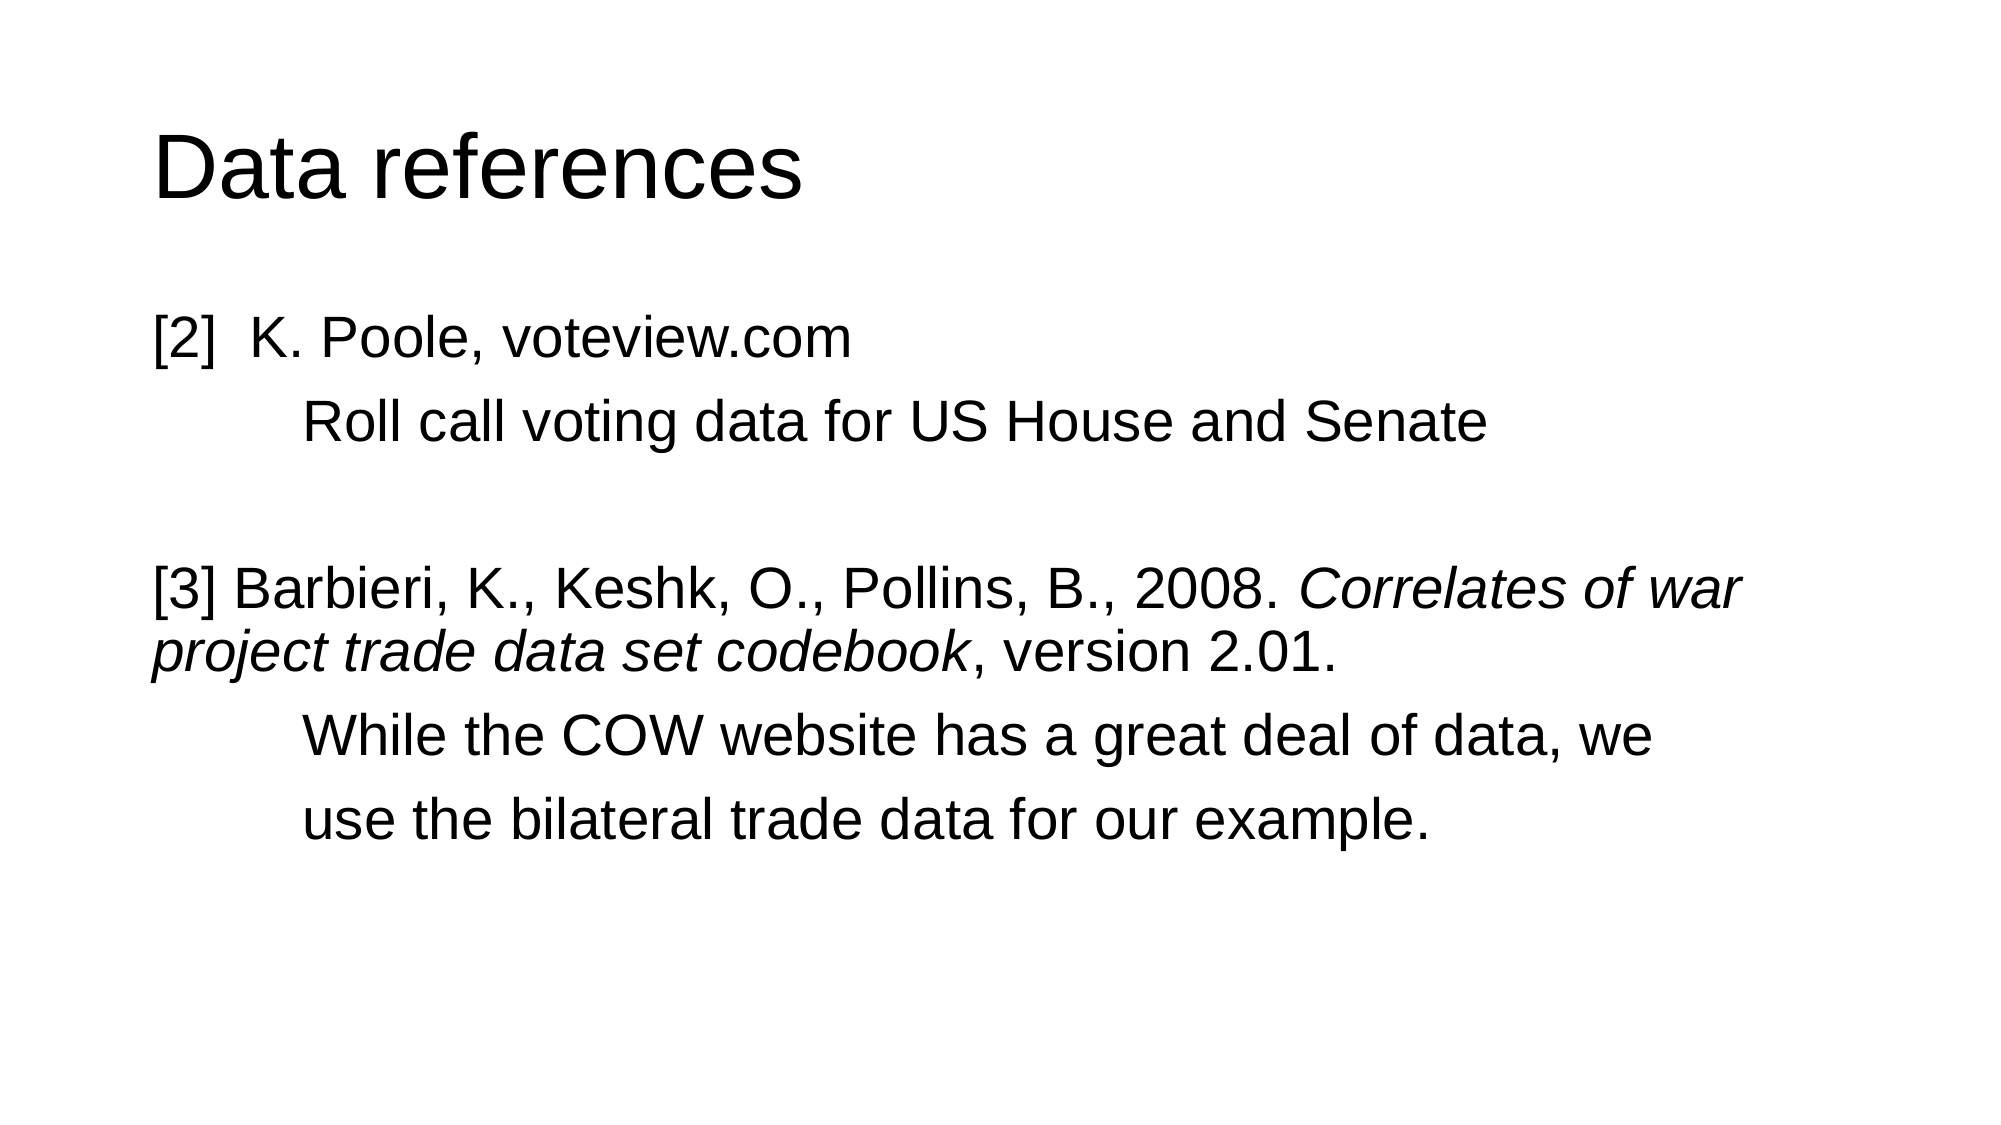

# Data references
[2]  K. Poole, voteview.com
	Roll call voting data for US House and Senate

[3] Barbieri, K., Keshk, O., Pollins, B., 2008. Correlates of war project trade data set codebook, version 2.01.
	While the COW website has a great deal of data, we
	use the bilateral trade data for our example.